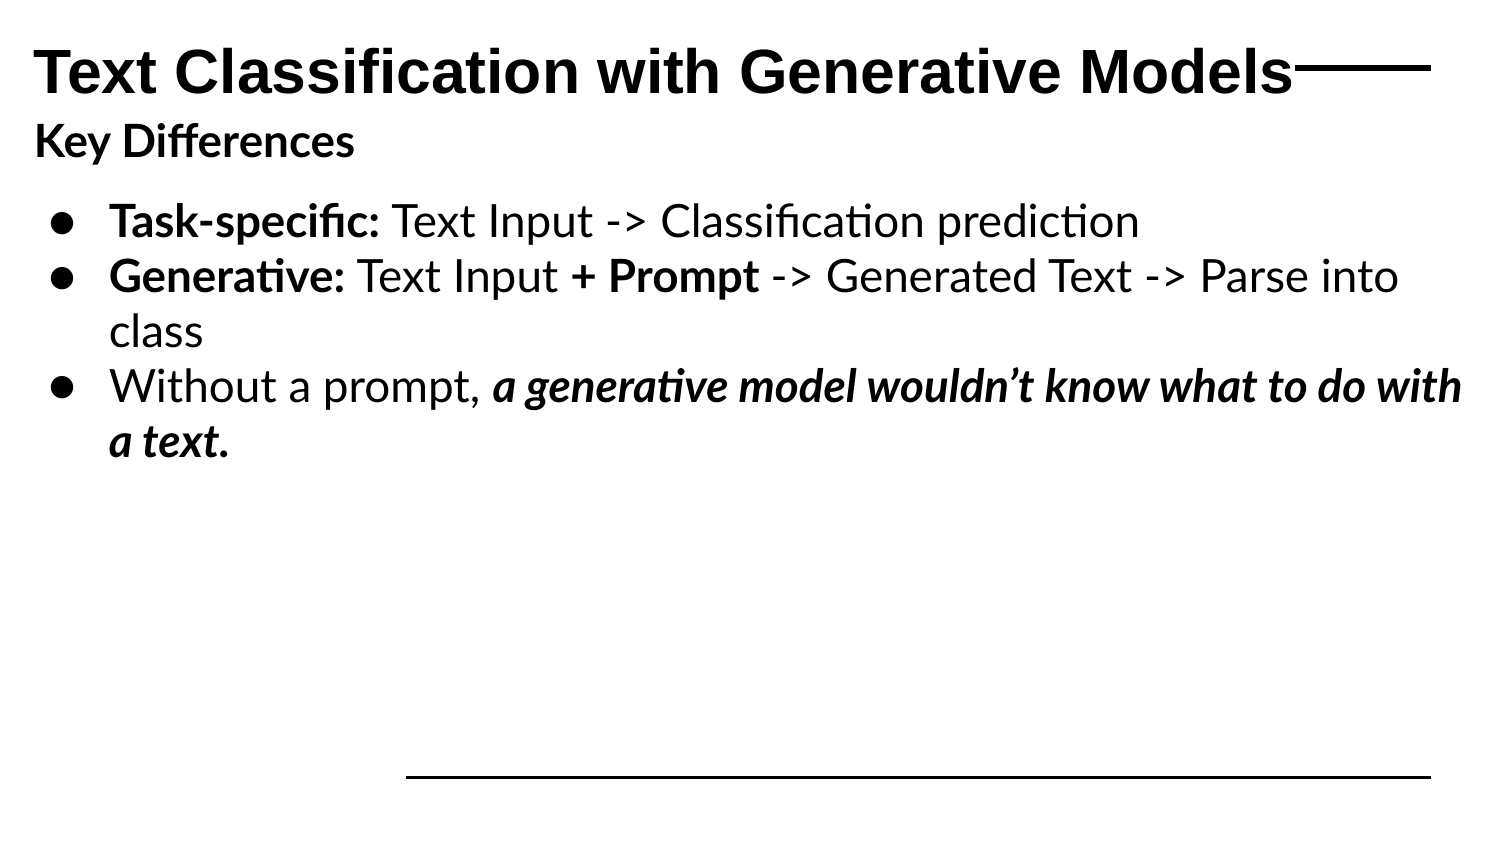

# Text Classification with Generative Models

Key Differences
Task-specific: Text Input -> Classification prediction
Generative: Text Input + Prompt -> Generated Text -> Parse into class
Without a prompt, a generative model wouldn’t know what to do with a text.